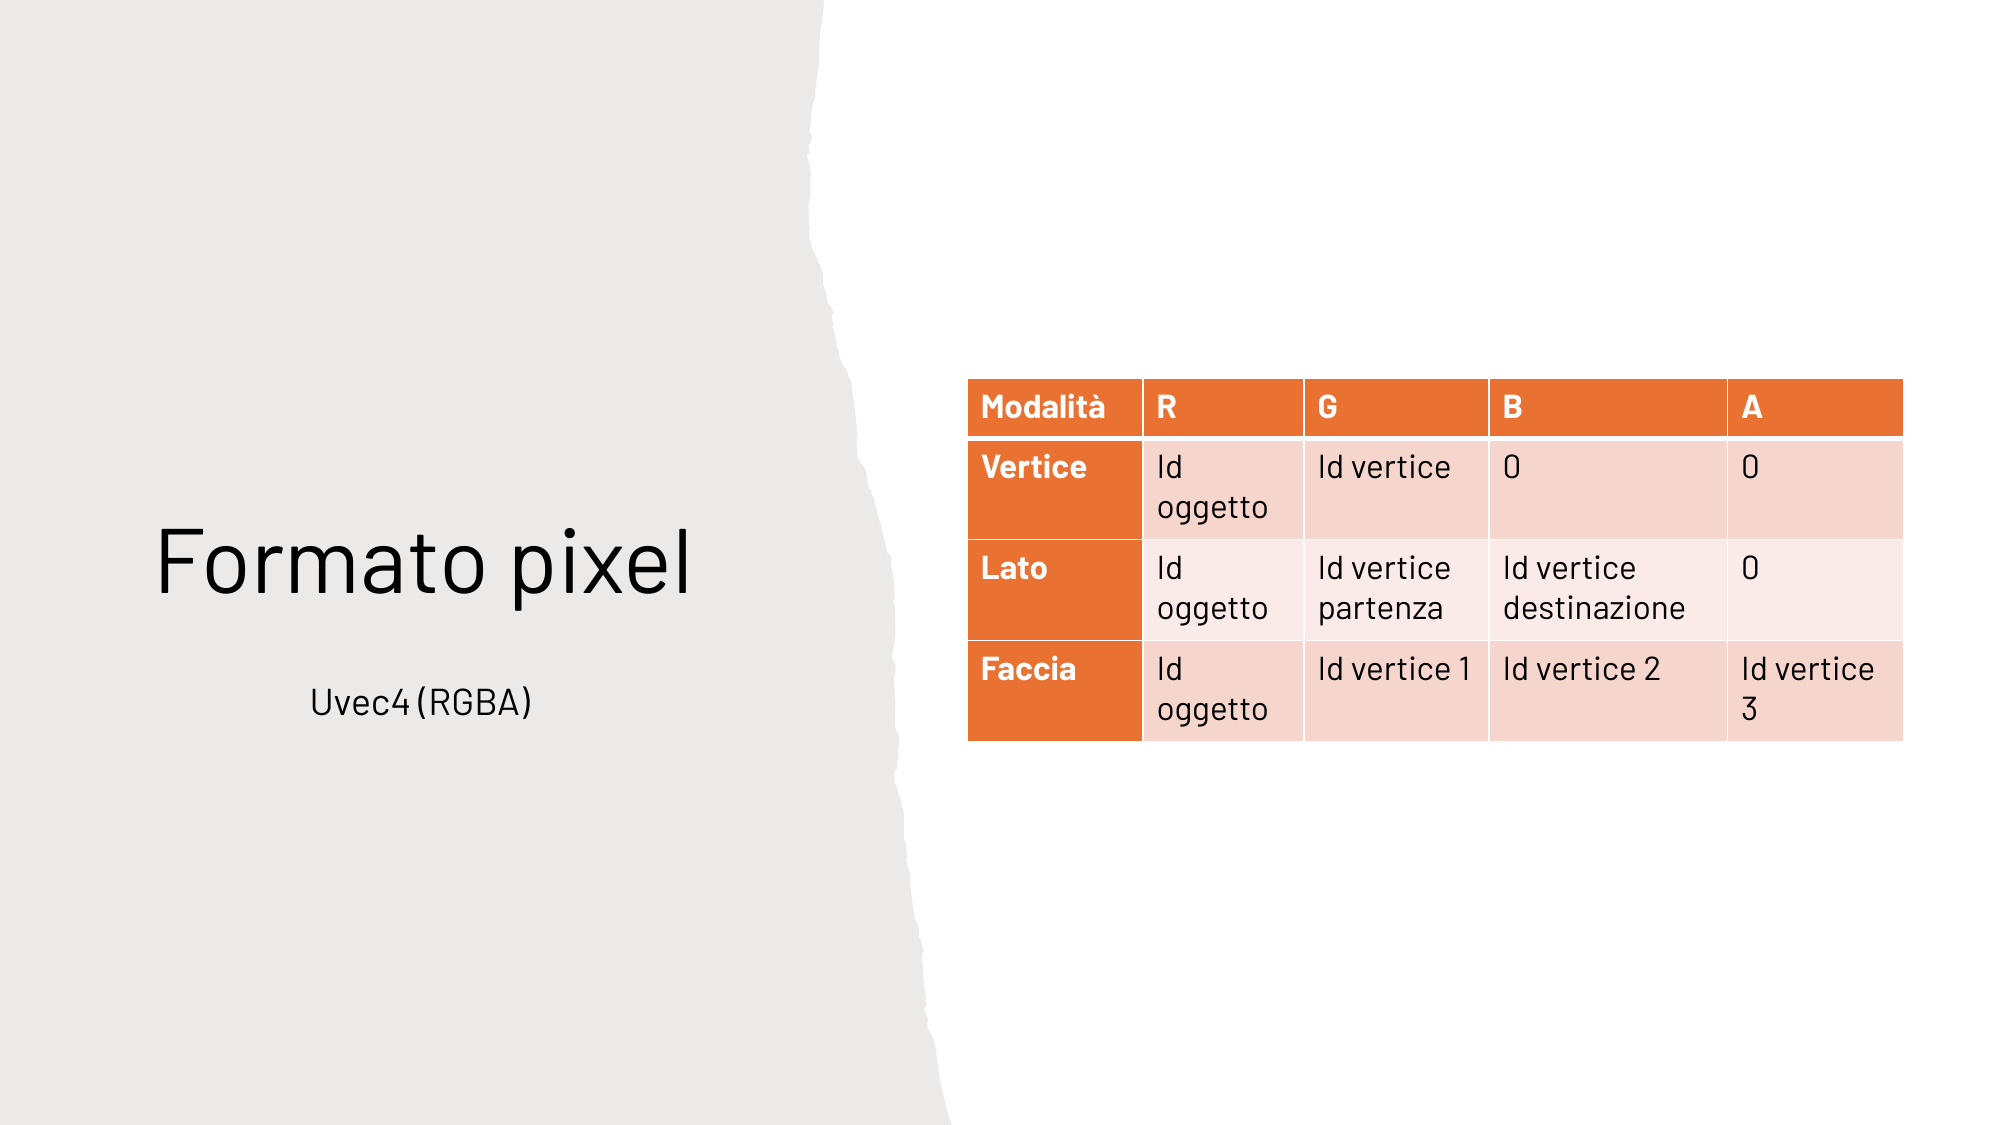

# Formato pixel
| Modalità | R | G | B | A |
| --- | --- | --- | --- | --- |
| Vertice | Id oggetto | Id vertice | 0 | 0 |
| Lato | Id oggetto | Id vertice partenza | Id vertice destinazione | 0 |
| Faccia | Id oggetto | Id vertice 1 | Id vertice 2 | Id vertice 3 |
Uvec4 (RGBA)
11